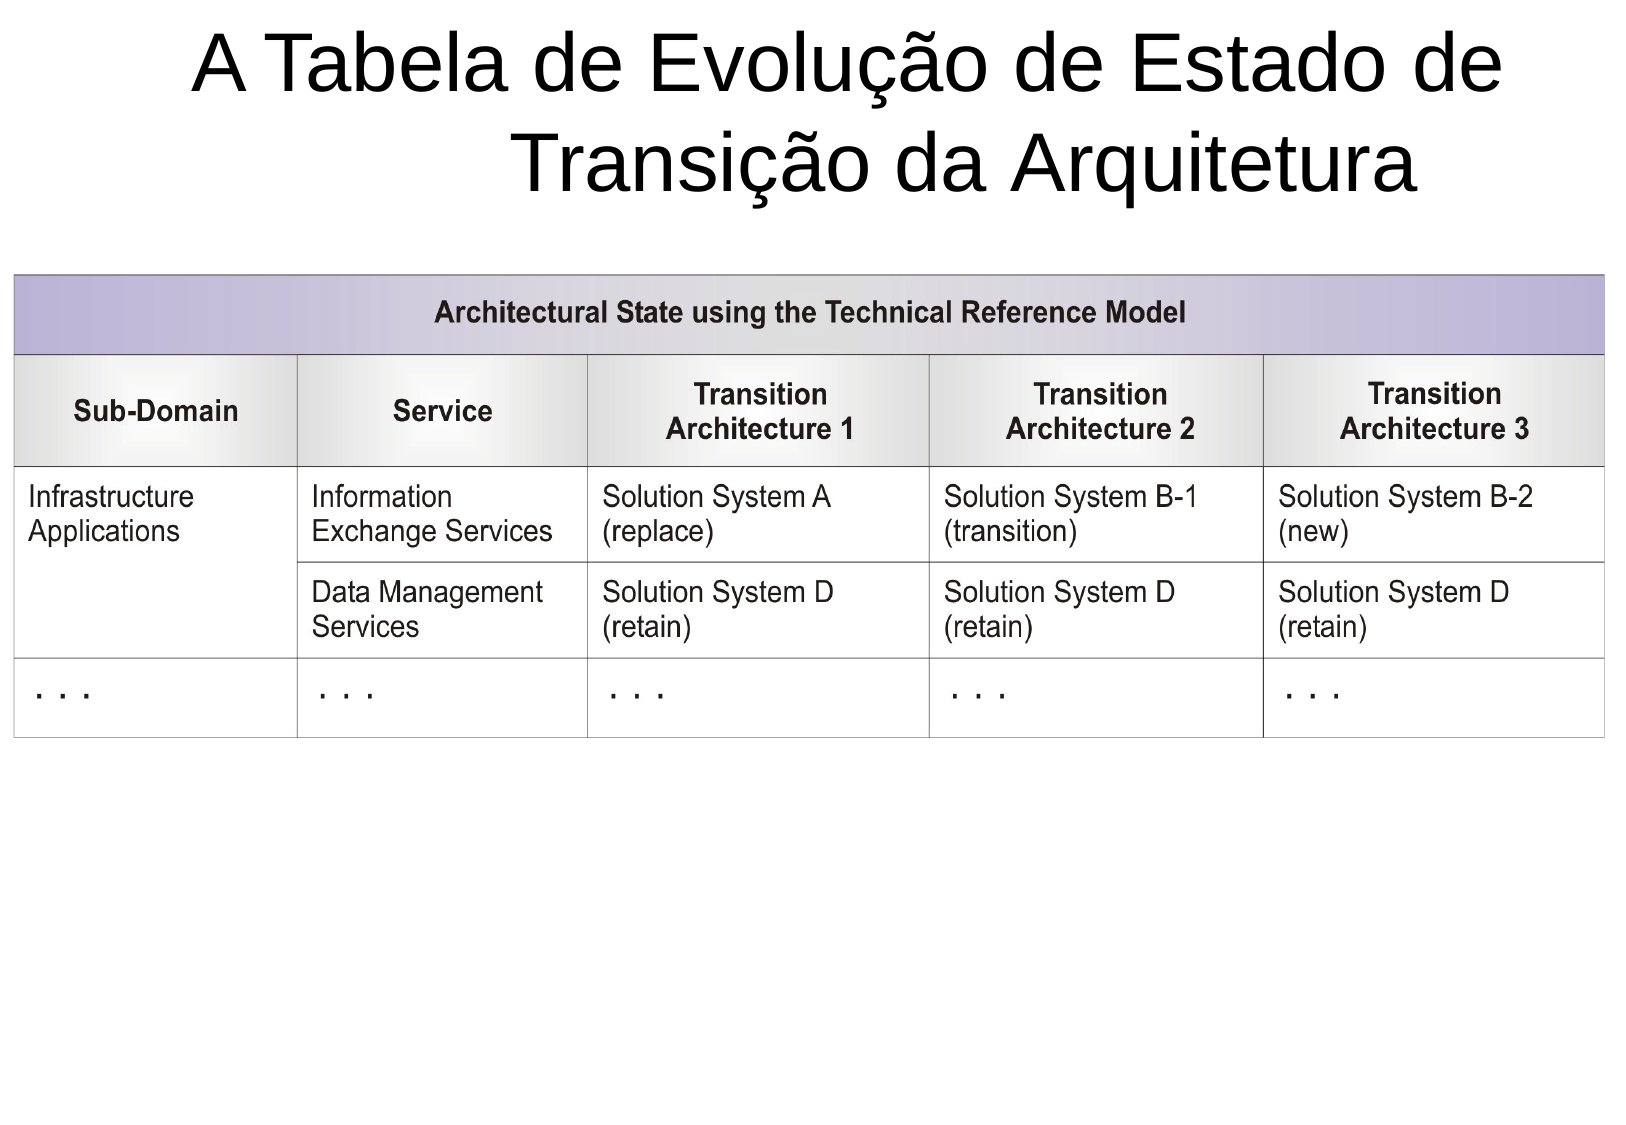

# A Tabela de Evolução de Estado de  Transição da Arquitetura